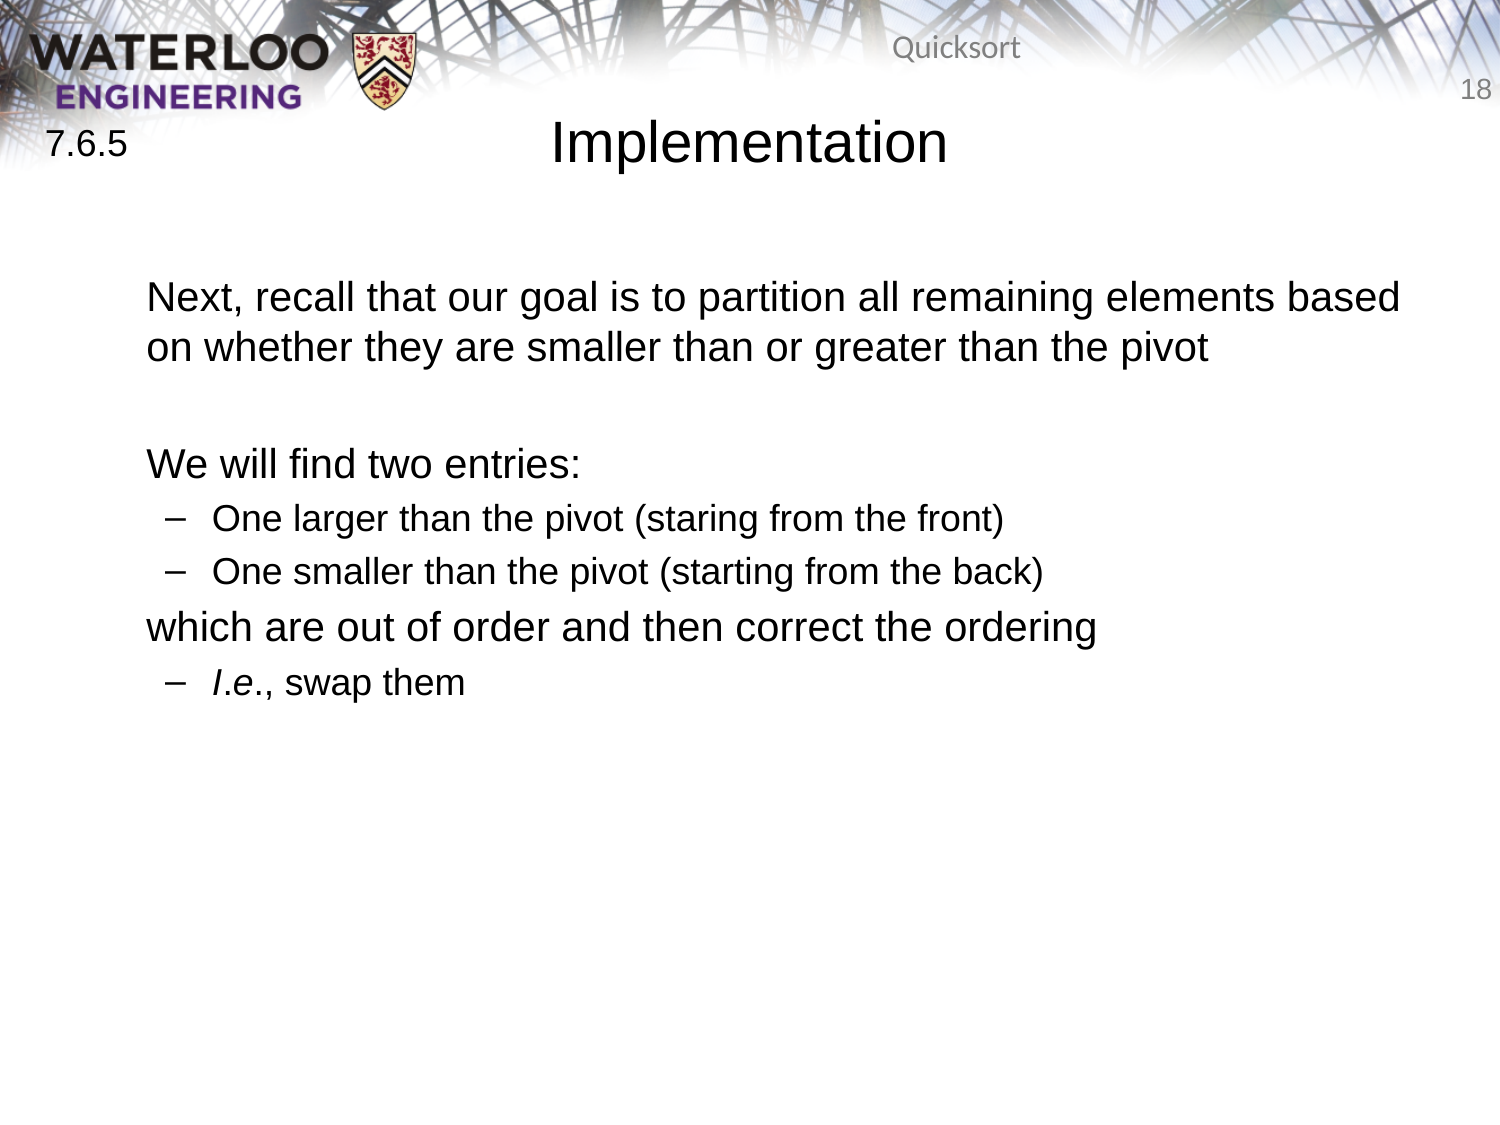

# Implementation
7.6.5
	Next, recall that our goal is to partition all remaining elements based on whether they are smaller than or greater than the pivot

	We will find two entries:
One larger than the pivot (staring from the front)
One smaller than the pivot (starting from the back)
	which are out of order and then correct the ordering
I.e., swap them